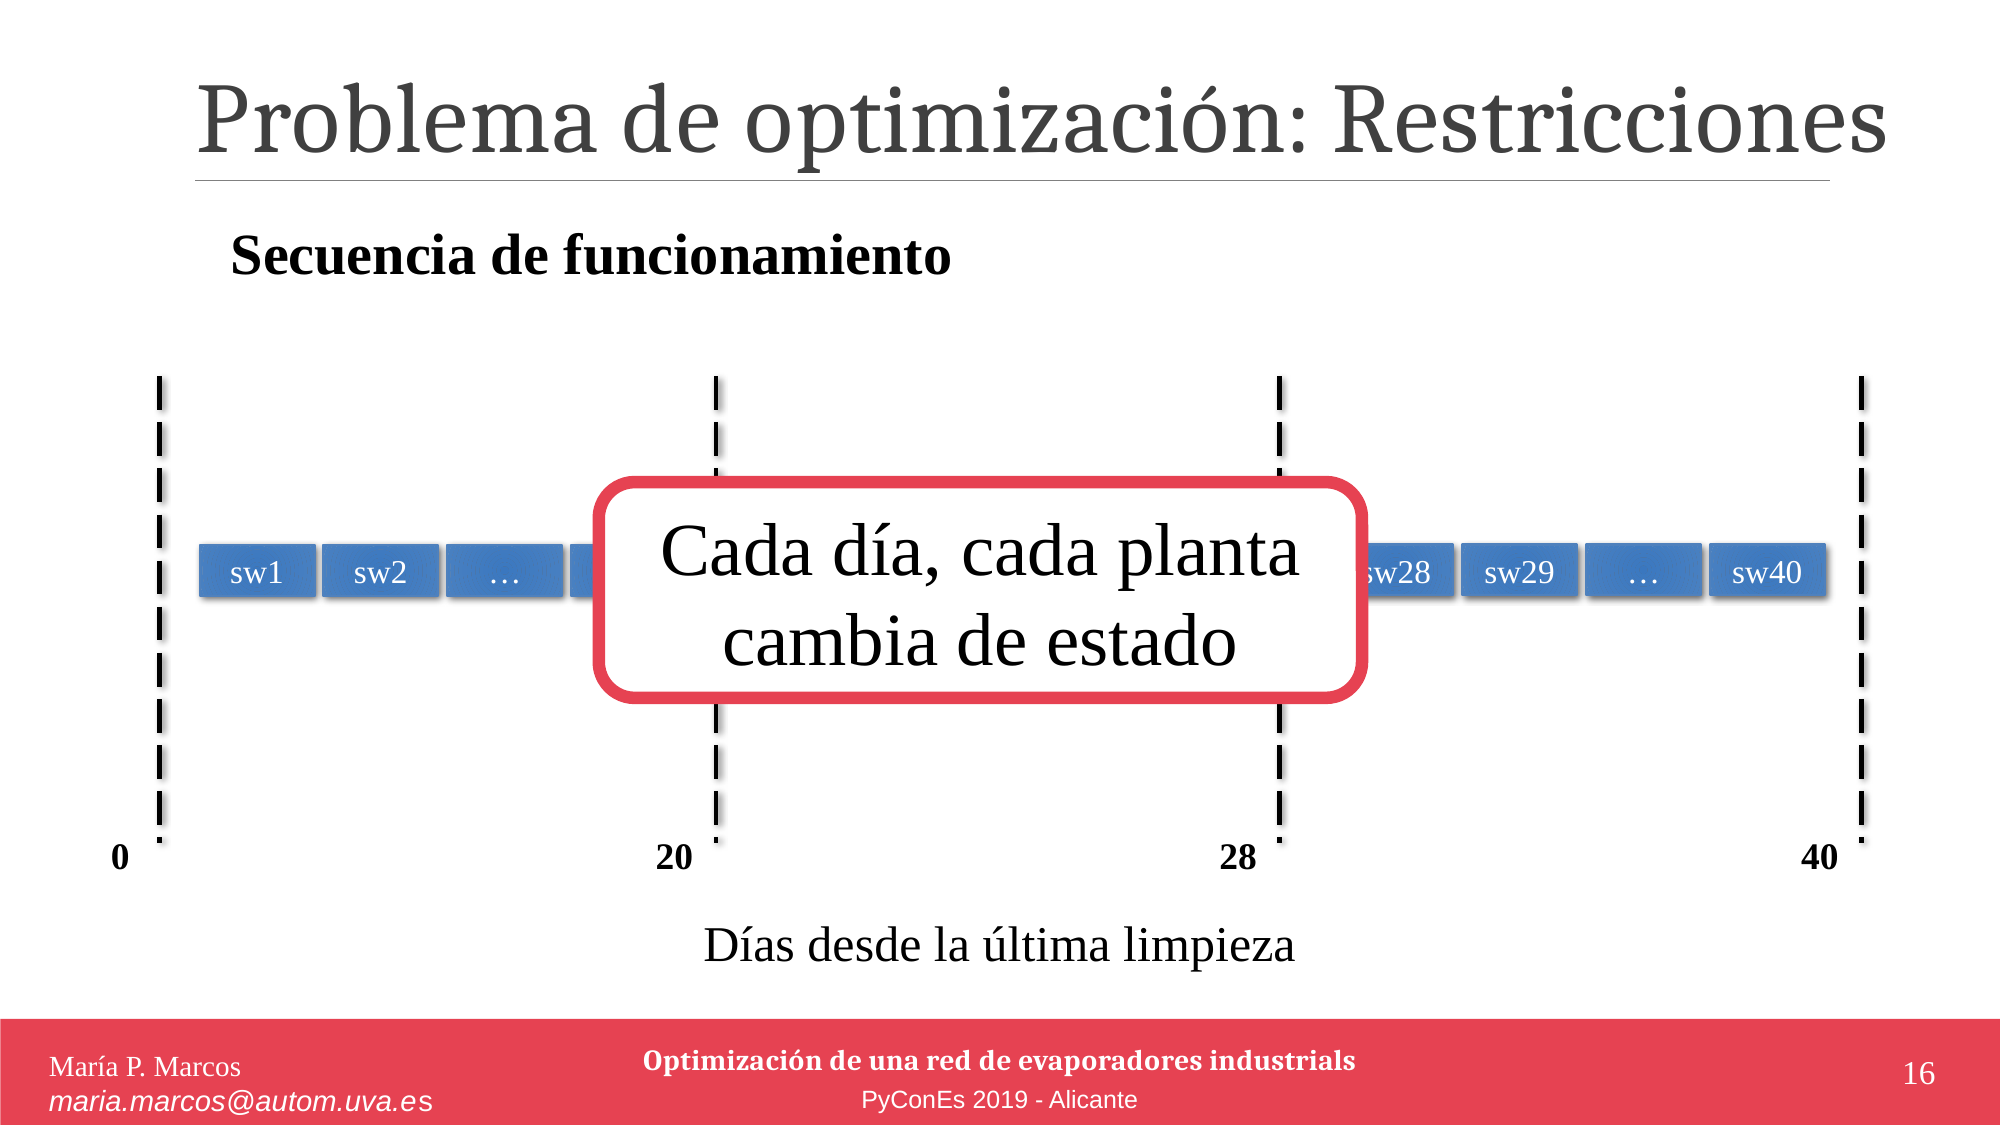

# Problema de optimización: Restricciones
Secuencia de funcionamiento
Cada día, cada planta cambia de estado
…
sw20
sw21
…
sw27
sw28
sw29
…
sw40
sw1
sw2
…
sw19
0
20
28
40
Días desde la última limpieza
Optimización de una red de evaporadores industrials
PyConEs 2019 - Alicante
María P. Marcos maria.marcos@autom.uva.es
16